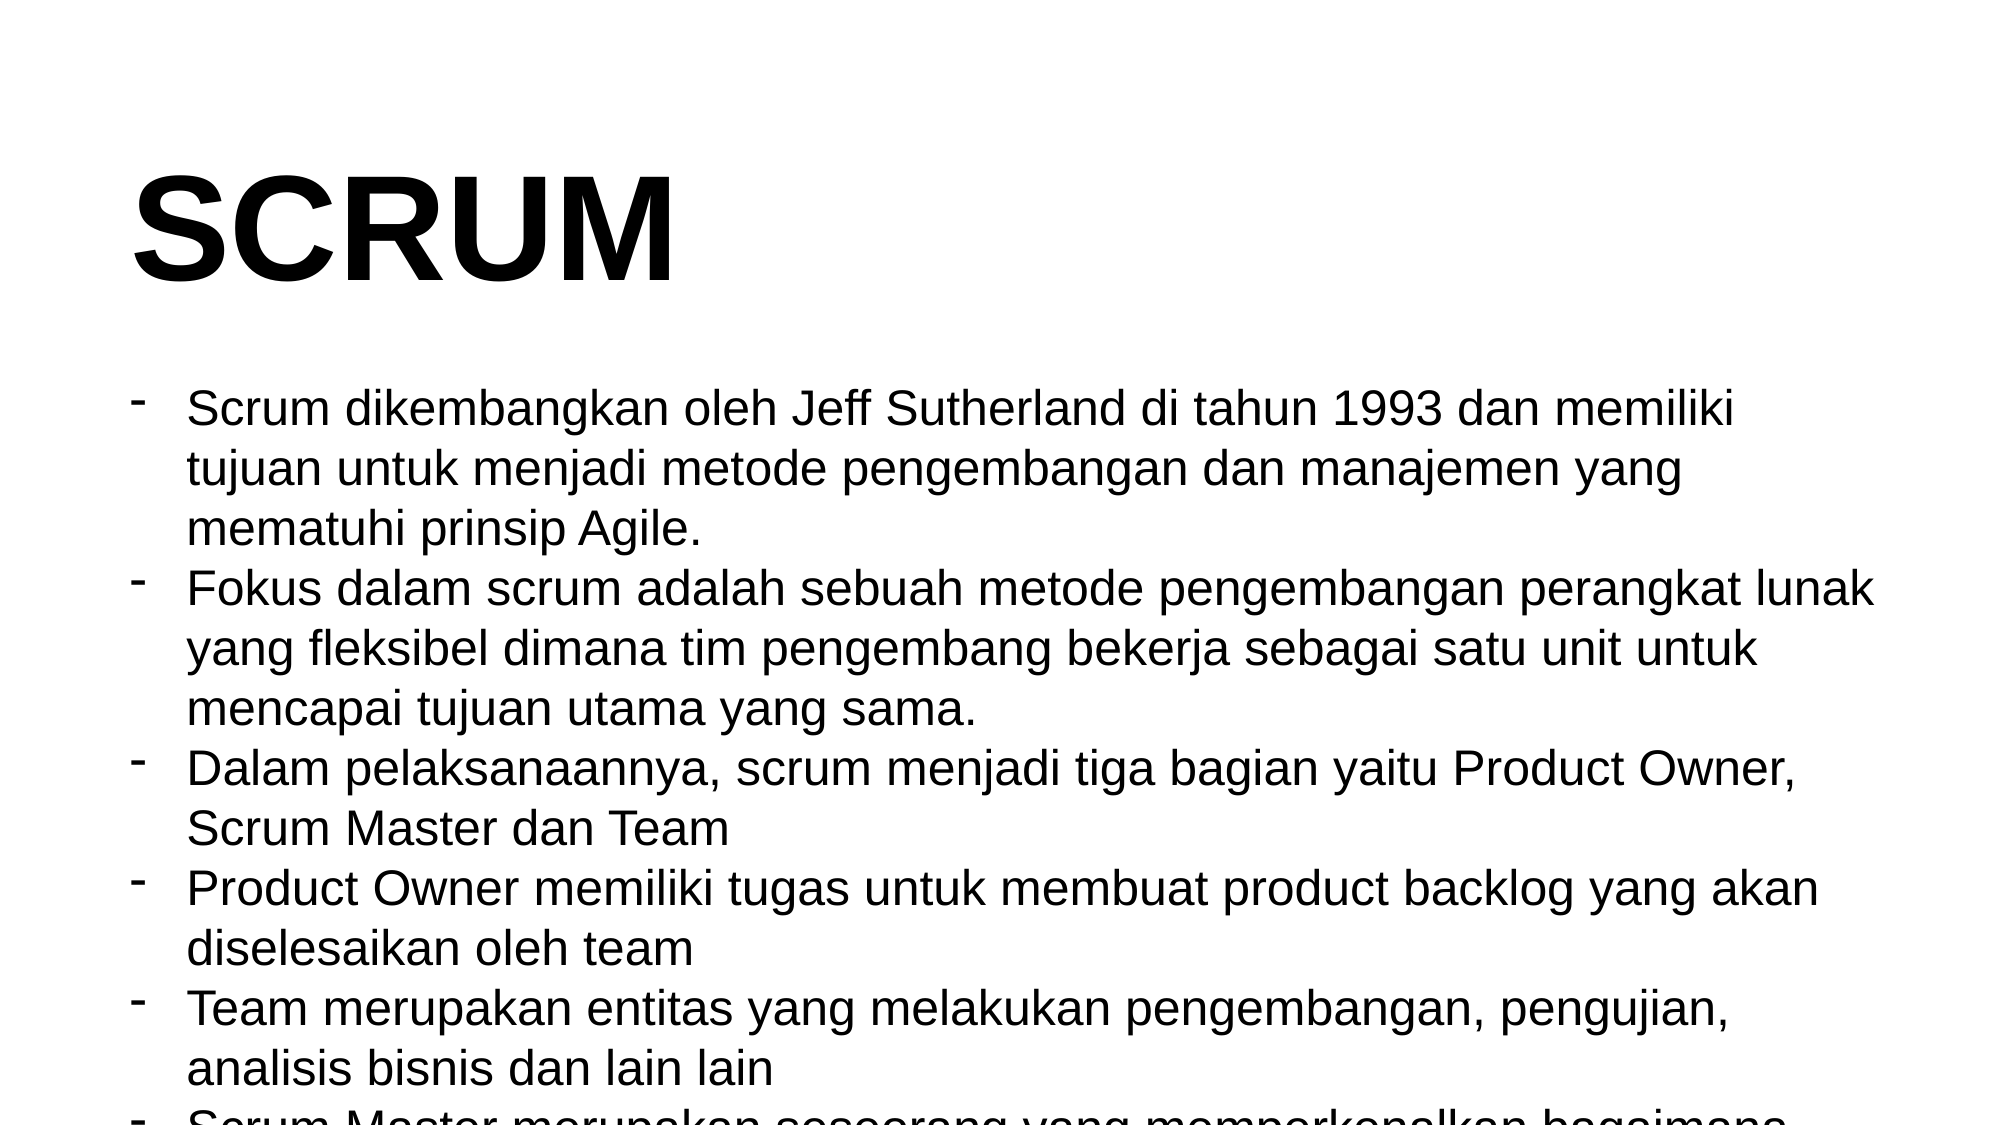

SCRUM
Scrum dikembangkan oleh Jeff Sutherland di tahun 1993 dan memiliki tujuan untuk menjadi metode pengembangan dan manajemen yang mematuhi prinsip Agile.
Fokus dalam scrum adalah sebuah metode pengembangan perangkat lunak yang fleksibel dimana tim pengembang bekerja sebagai satu unit untuk mencapai tujuan utama yang sama.
Dalam pelaksanaannya, scrum menjadi tiga bagian yaitu Product Owner, Scrum Master dan Team
Product Owner memiliki tugas untuk membuat product backlog yang akan diselesaikan oleh team
Team merupakan entitas yang melakukan pengembangan, pengujian, analisis bisnis dan lain lain
Scrum Master merupakan seseorang yang memperkenalkan bagaimana scrum akan bekerja pada team